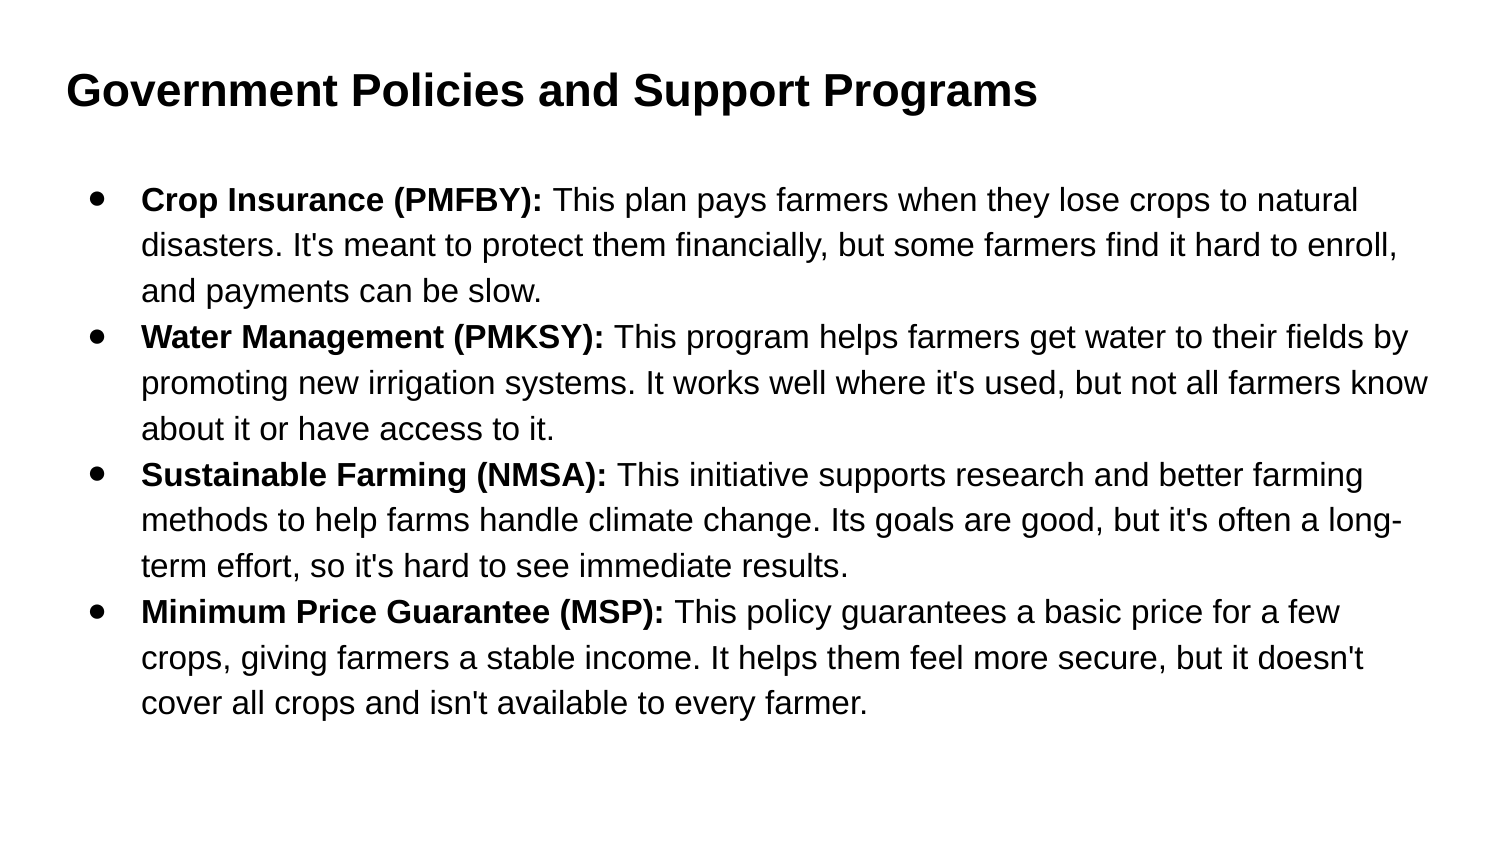

# Government Policies and Support Programs
Crop Insurance (PMFBY): This plan pays farmers when they lose crops to natural disasters. It's meant to protect them financially, but some farmers find it hard to enroll, and payments can be slow.
Water Management (PMKSY): This program helps farmers get water to their fields by promoting new irrigation systems. It works well where it's used, but not all farmers know about it or have access to it.
Sustainable Farming (NMSA): This initiative supports research and better farming methods to help farms handle climate change. Its goals are good, but it's often a long-term effort, so it's hard to see immediate results.
Minimum Price Guarantee (MSP): This policy guarantees a basic price for a few crops, giving farmers a stable income. It helps them feel more secure, but it doesn't cover all crops and isn't available to every farmer.